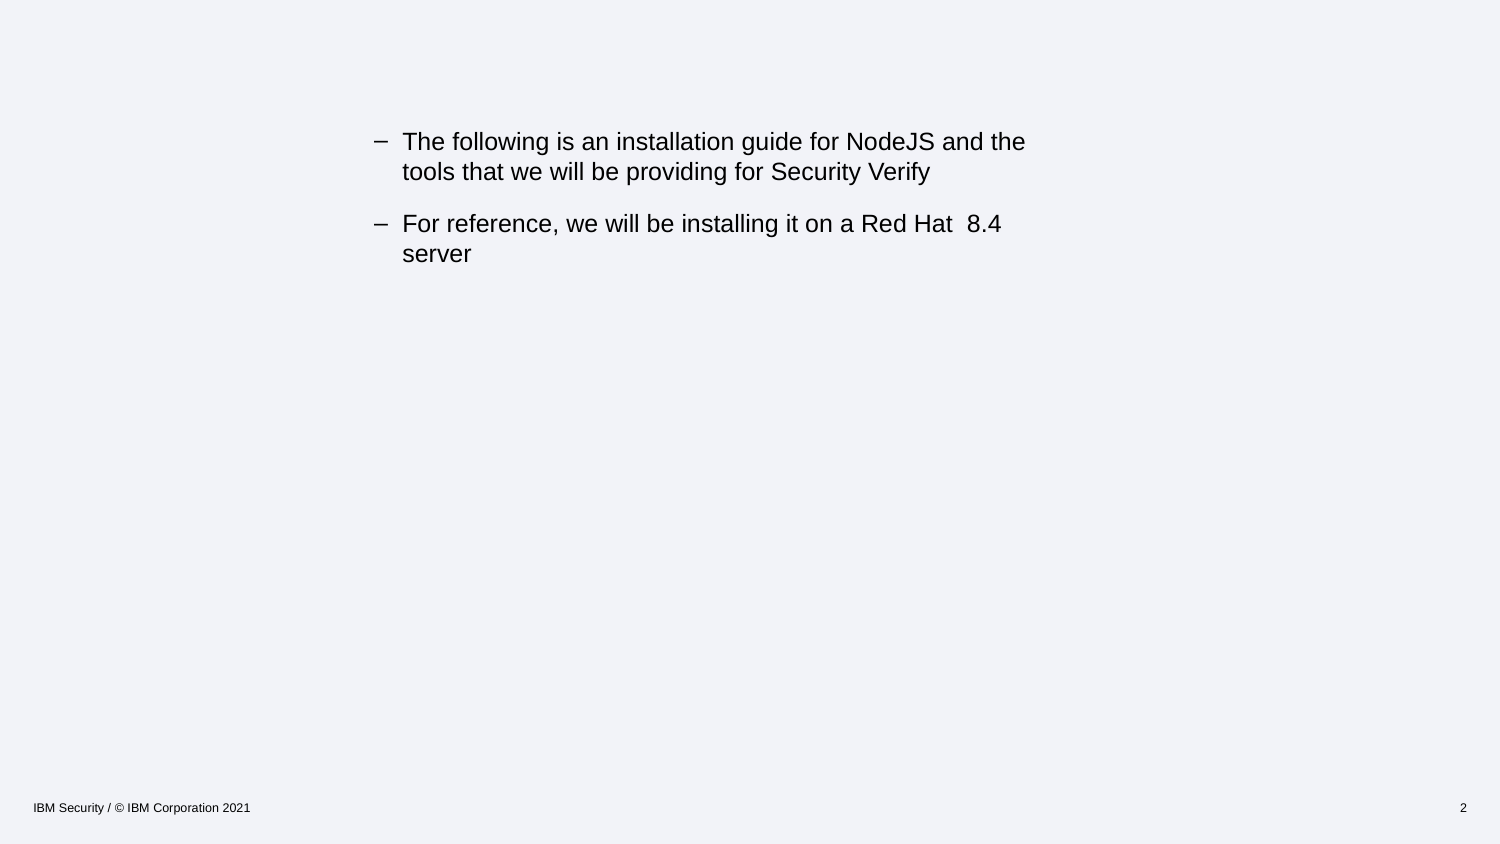

The following is an installation guide for NodeJS and the tools that we will be providing for Security Verify
For reference, we will be installing it on a Red Hat  8.4 server
IBM Security / © IBM Corporation 2021
2